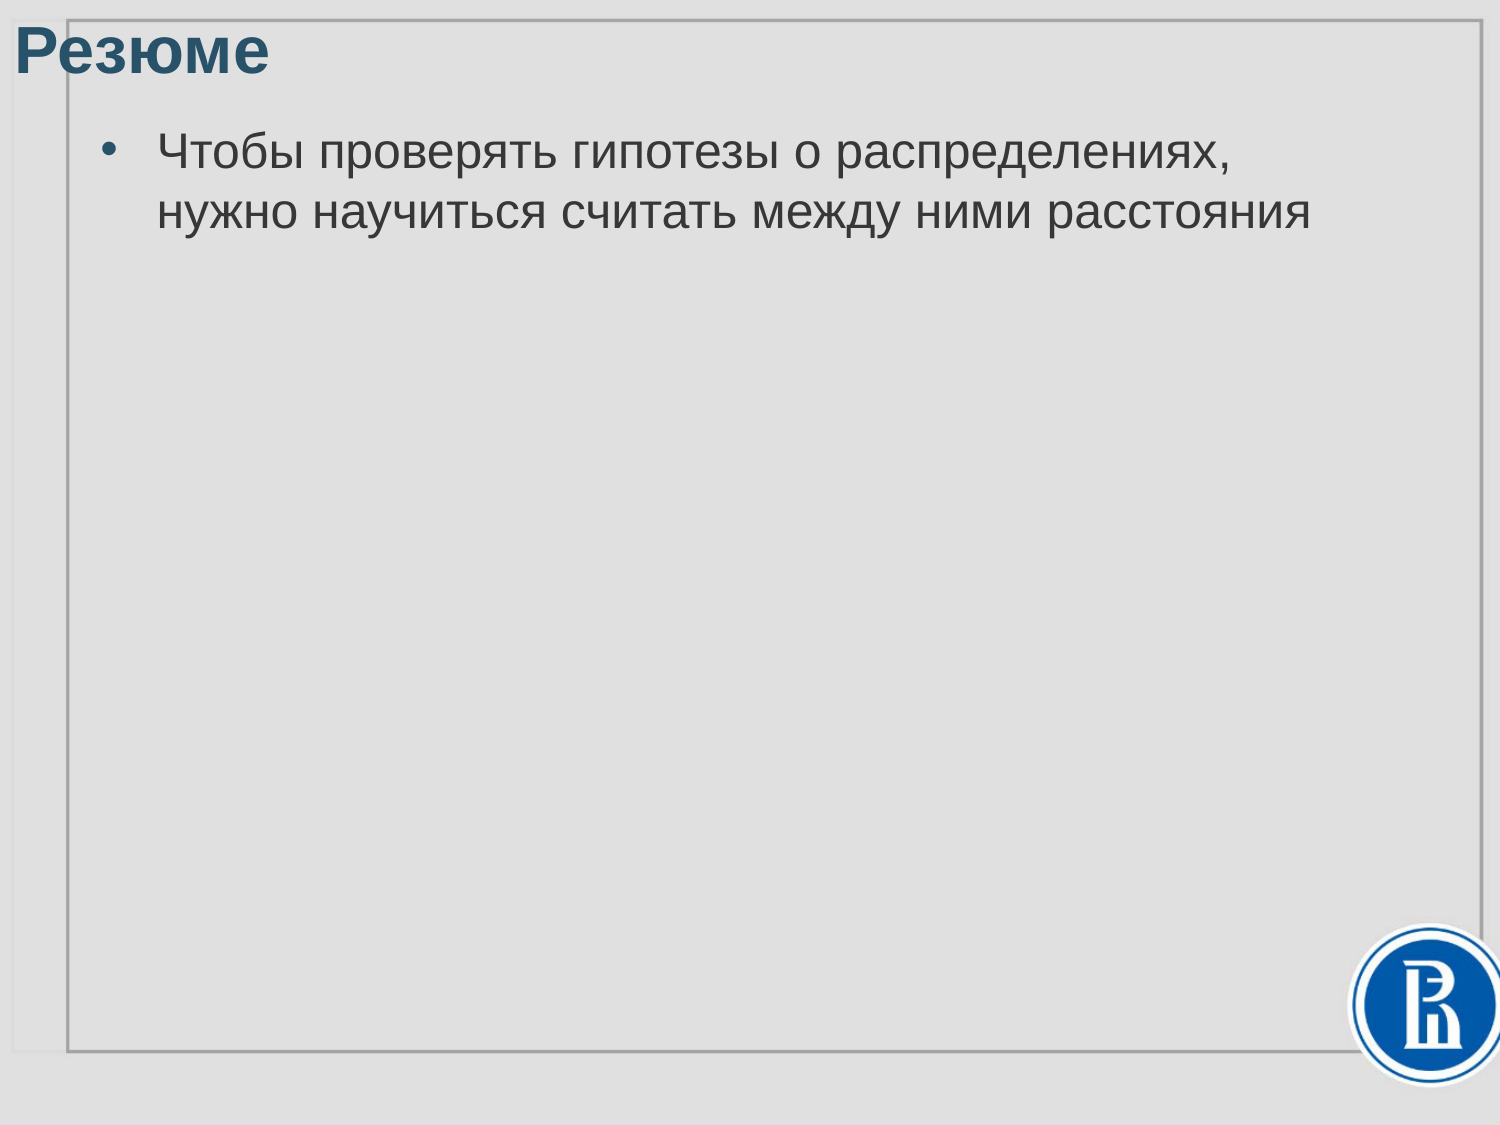

Резюме
Чтобы проверять гипотезы о распределениях,
нужно научиться считать между ними расстояния